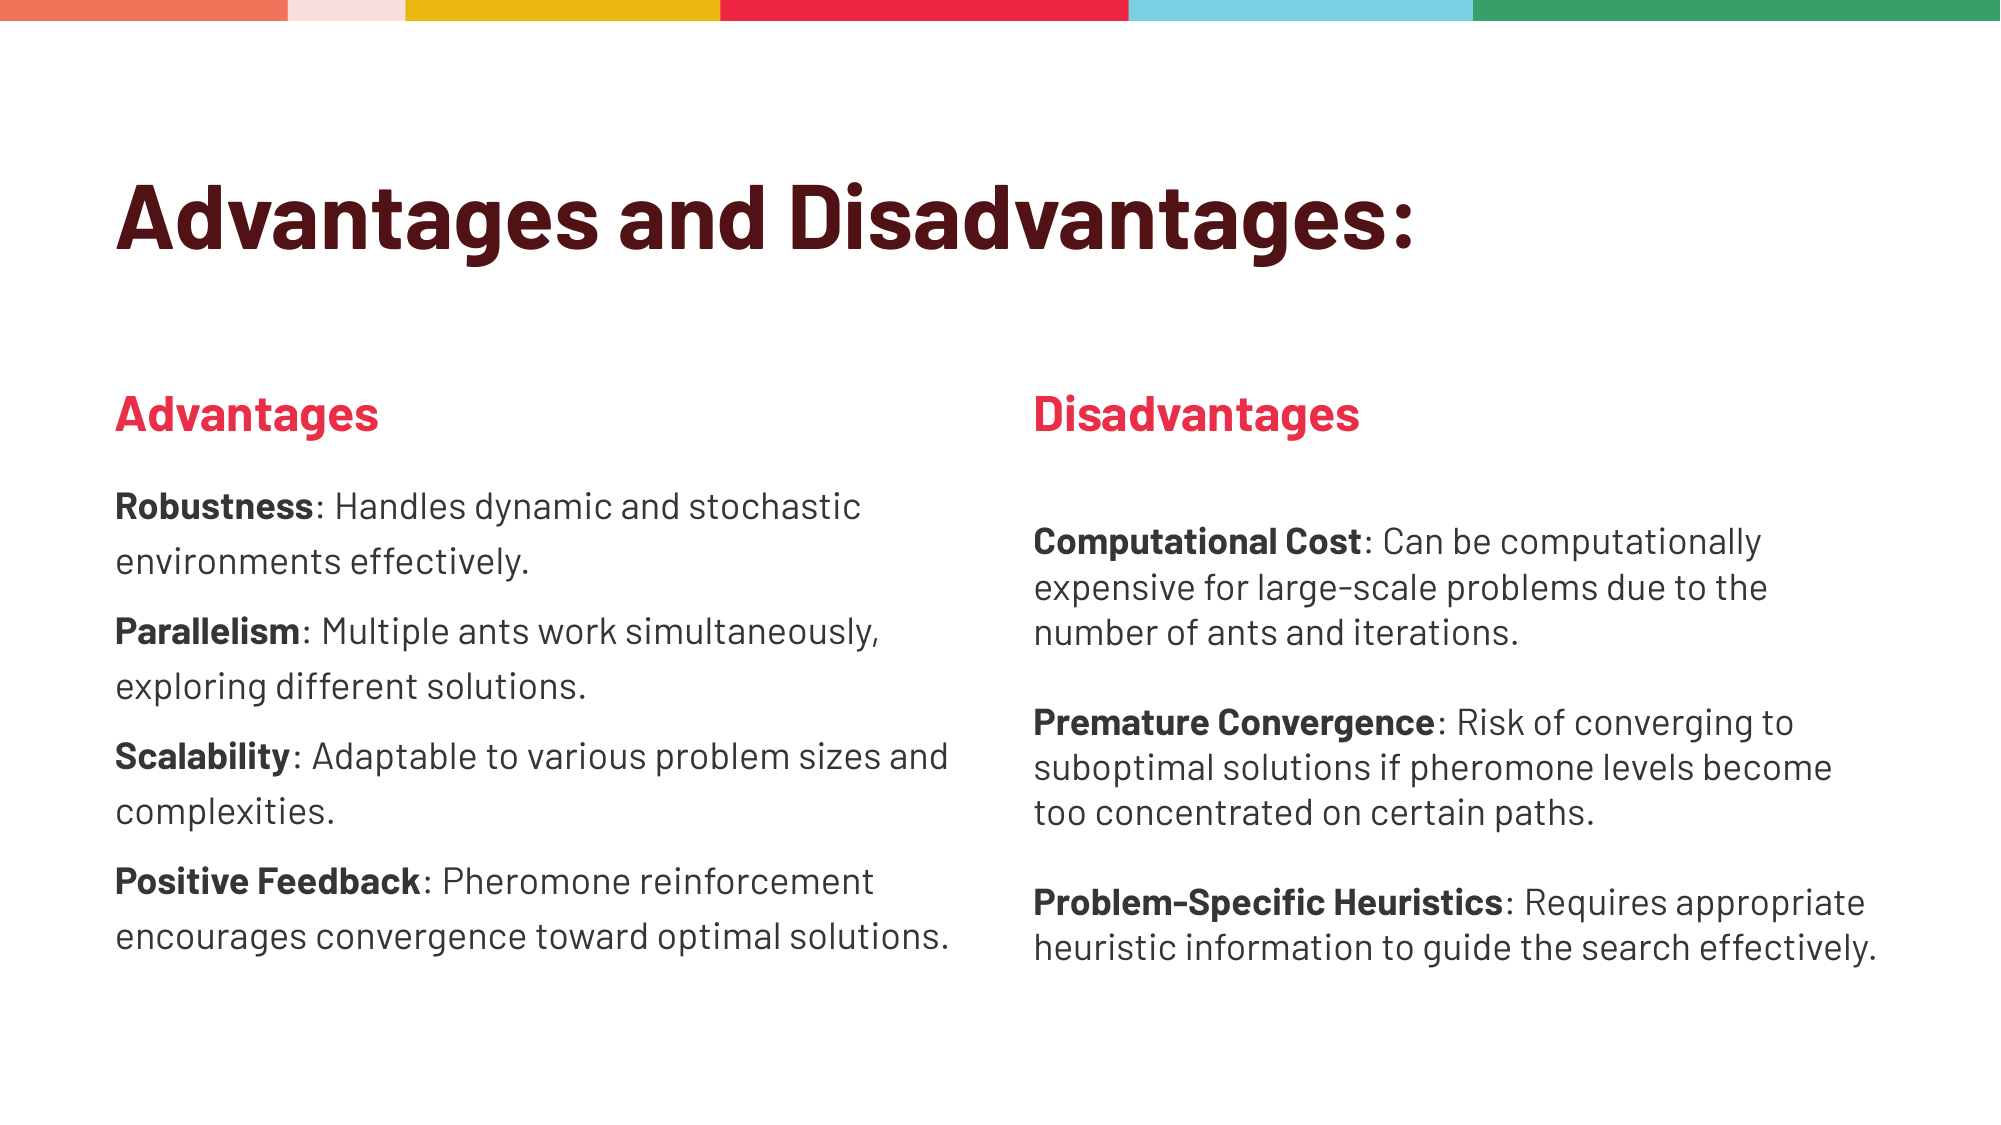

# Advantages and Disadvantages:
Advantages
Disadvantages
Robustness: Handles dynamic and stochastic environments effectively.
Parallelism: Multiple ants work simultaneously, exploring different solutions.
Scalability: Adaptable to various problem sizes and complexities.
Positive Feedback: Pheromone reinforcement encourages convergence toward optimal solutions.

Computational Cost: Can be computationally expensive for large-scale problems due to the number of ants and iterations.

Premature Convergence: Risk of converging to suboptimal solutions if pheromone levels become too concentrated on certain paths.

Problem-Specific Heuristics: Requires appropriate heuristic information to guide the search effectively.